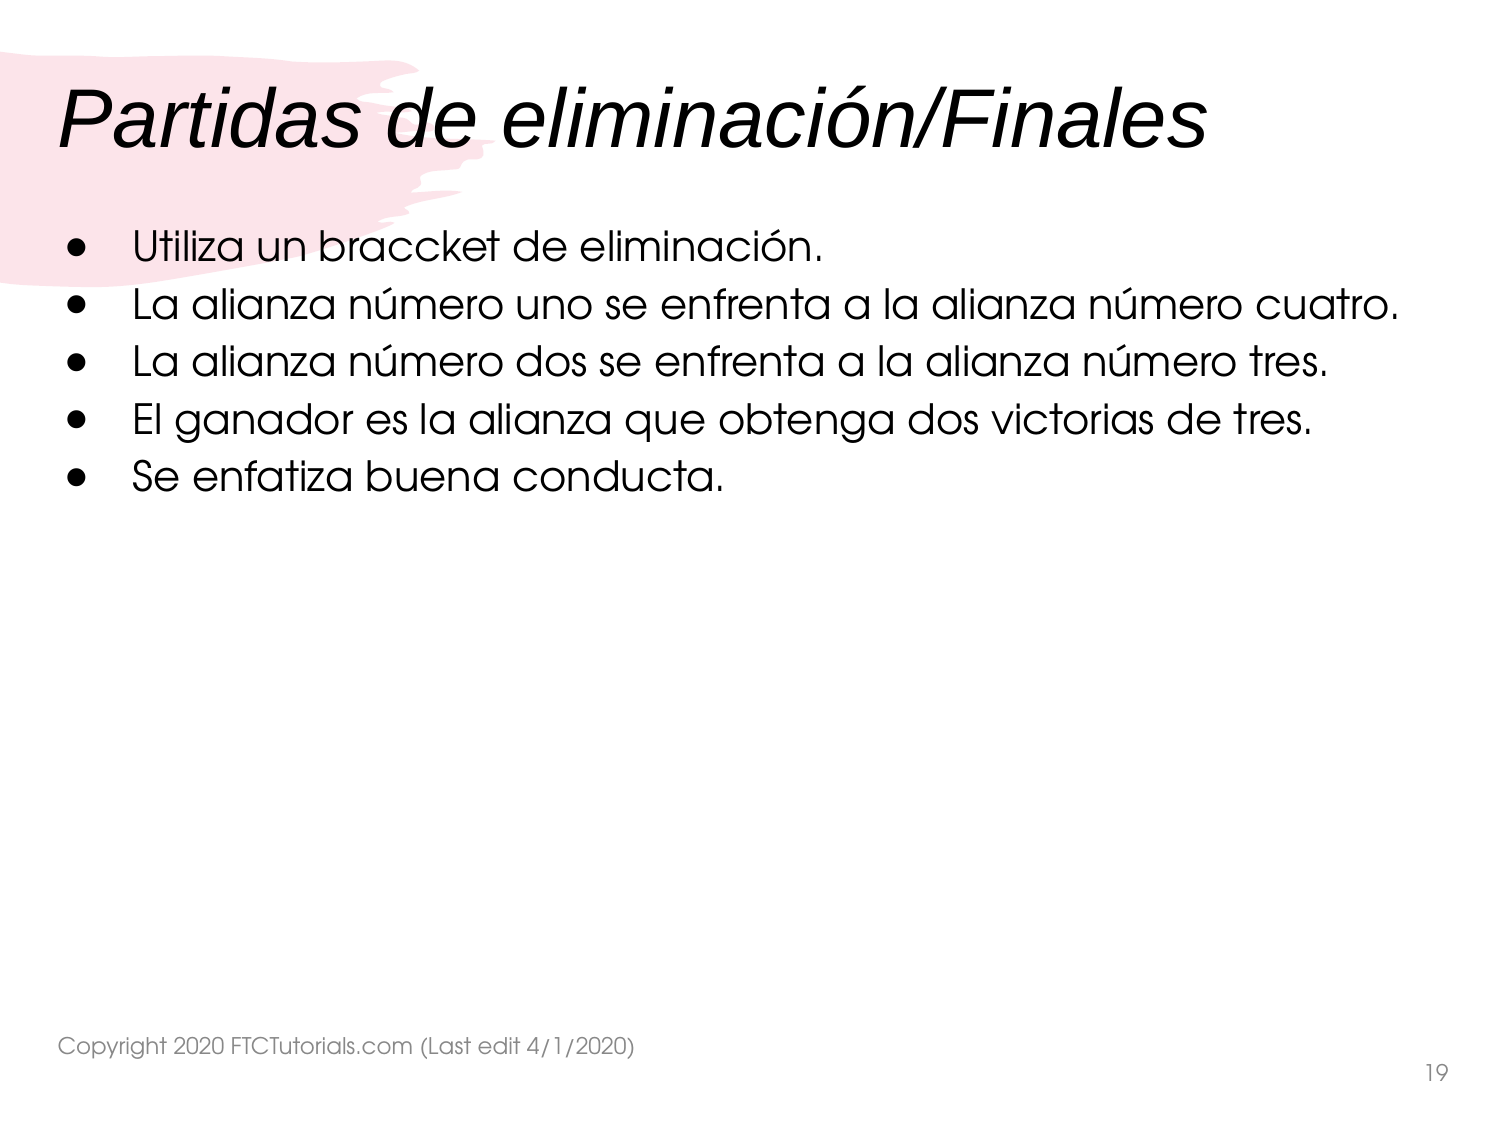

# Partidas de eliminación/Finales
Utiliza un braccket de eliminación.
La alianza número uno se enfrenta a la alianza número cuatro.
La alianza número dos se enfrenta a la alianza número tres.
El ganador es la alianza que obtenga dos victorias de tres.
Se enfatiza buena conducta.

Copyright 2020 FTCTutorials.com (Last edit 4/1/2020)

19